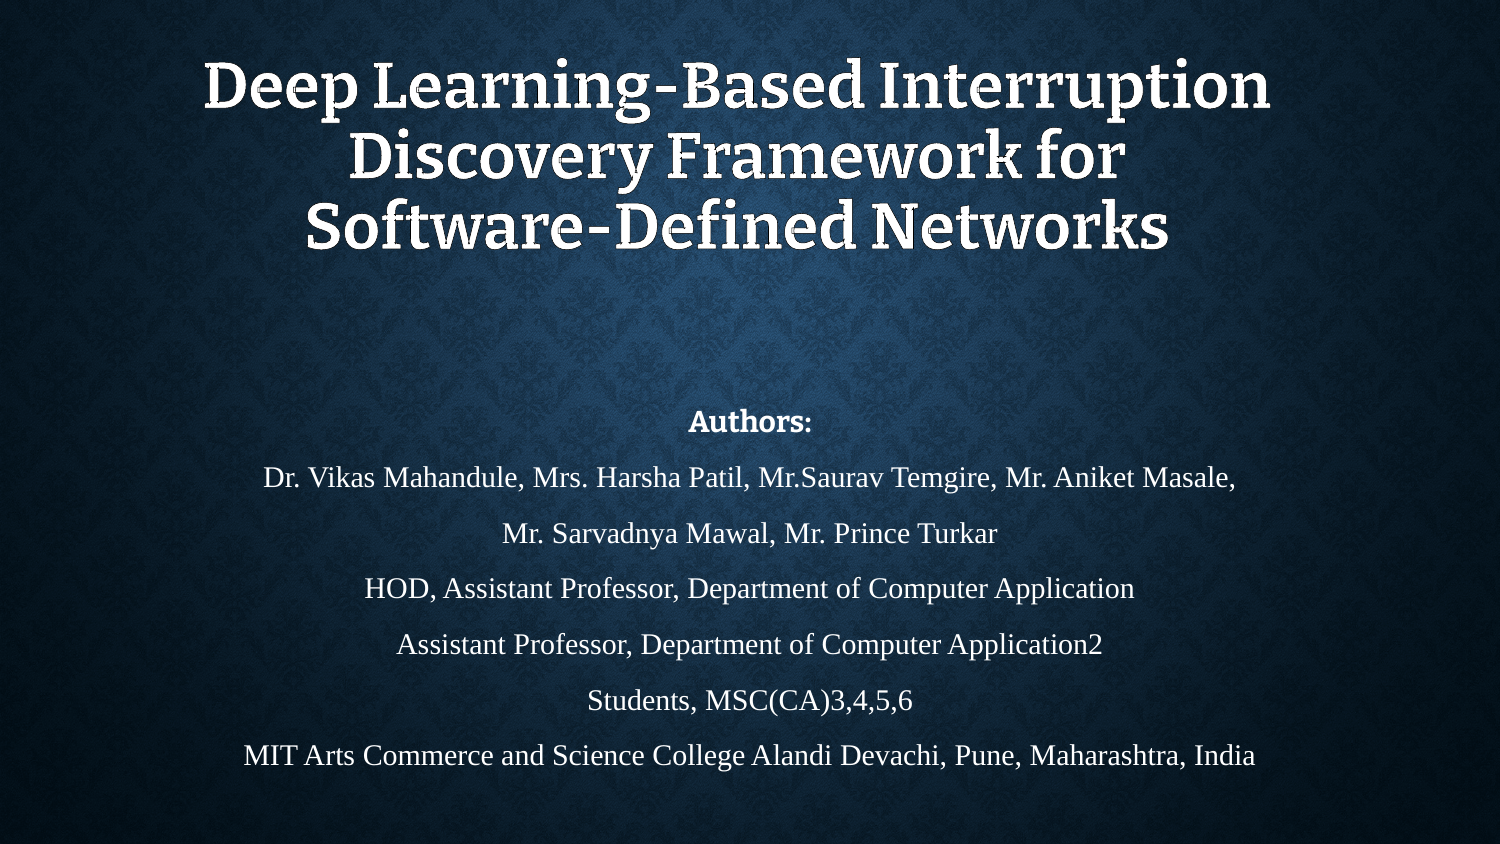

# Deep Learning-Based Interruption Discovery Framework for Software-Defined Networks
Authors:
Dr. Vikas Mahandule, Mrs. Harsha Patil, Mr.Saurav Temgire, Mr. Aniket Masale,
Mr. Sarvadnya Mawal, Mr. Prince Turkar
HOD, Assistant Professor, Department of Computer Application
Assistant Professor, Department of Computer Application2
Students, MSC(CA)3,4,5,6
MIT Arts Commerce and Science College Alandi Devachi, Pune, Maharashtra, India